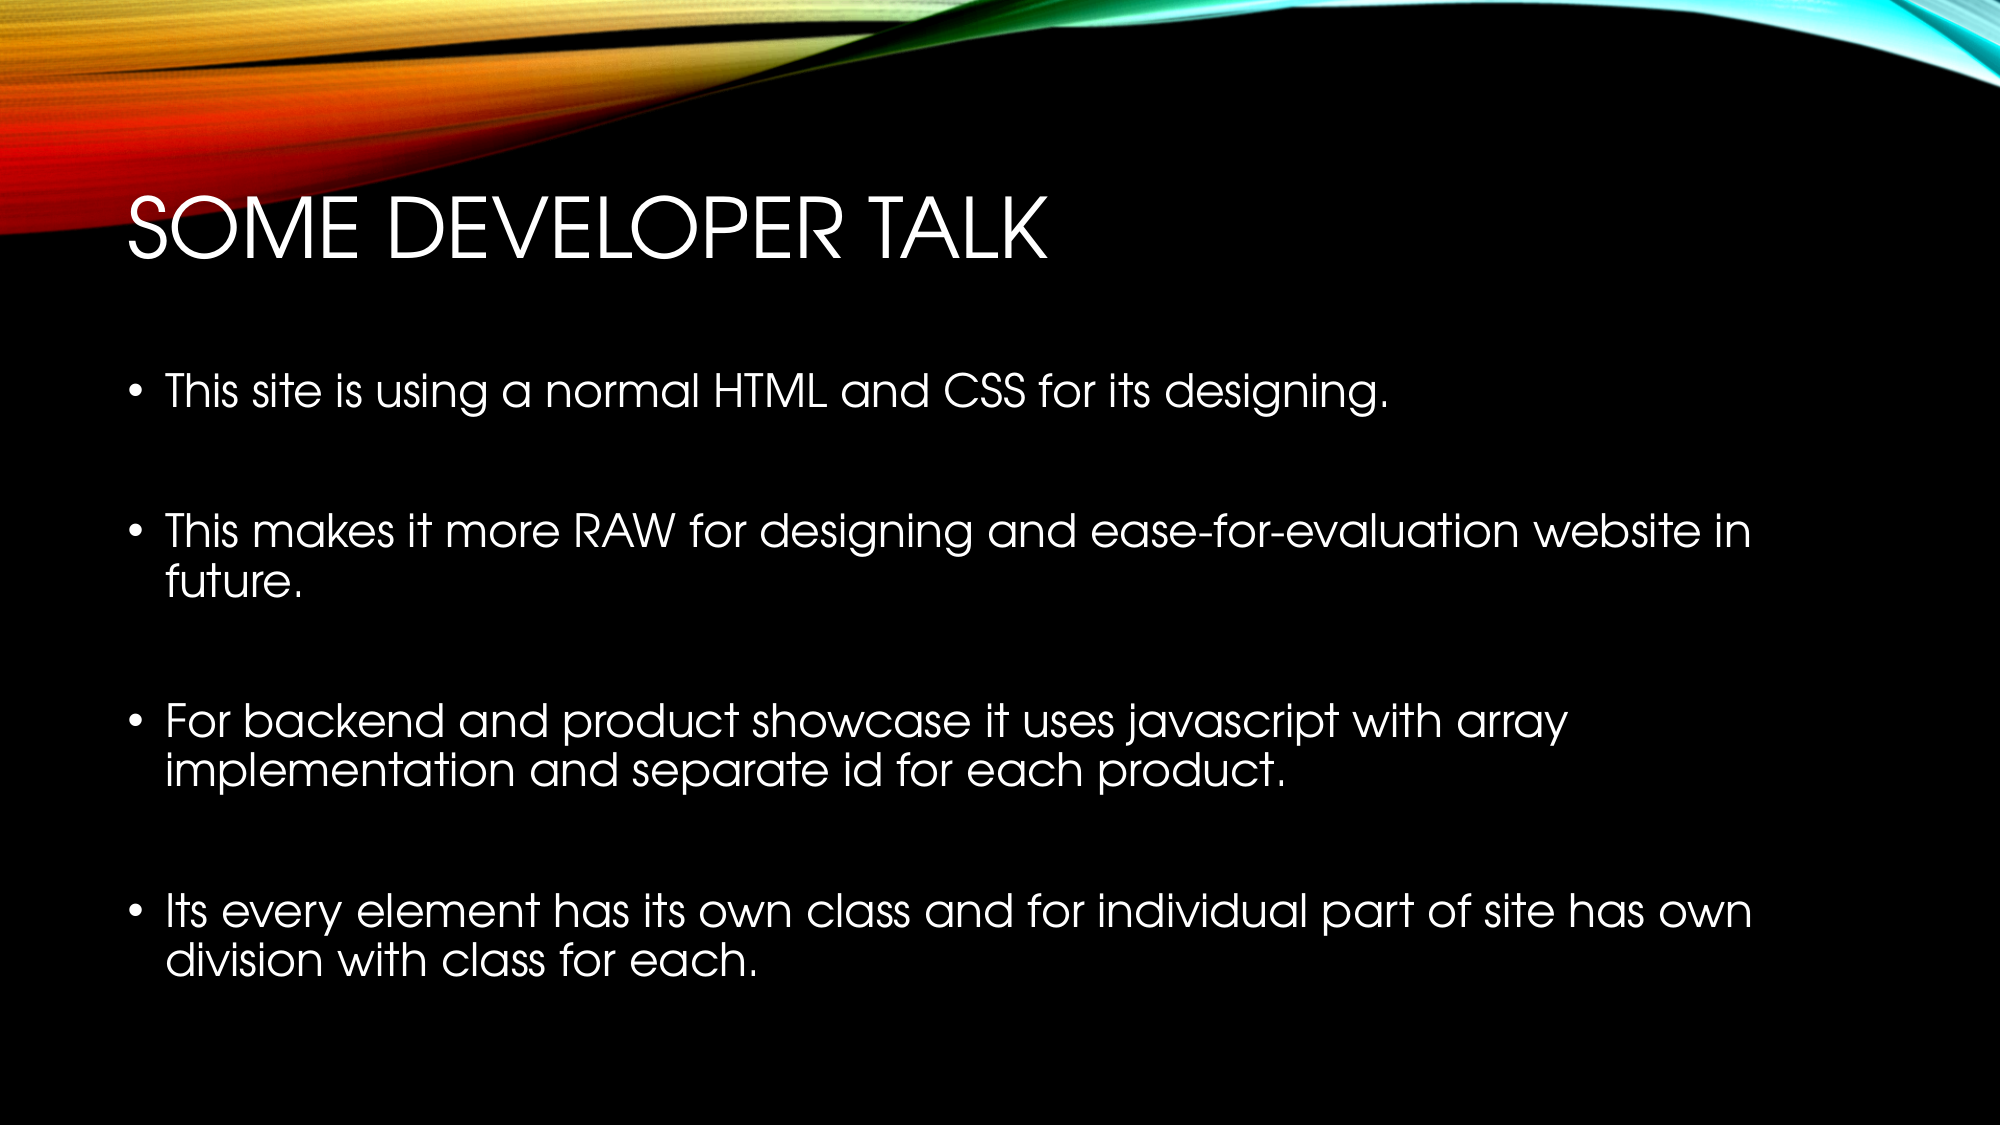

# Some developer talk
This site is using a normal HTML and CSS for its designing.

This makes it more RAW for designing and ease-for-evaluation website in future.

For backend and product showcase it uses javascript with array implementation and separate id for each product.

Its every element has its own class and for individual part of site has own division with class for each.